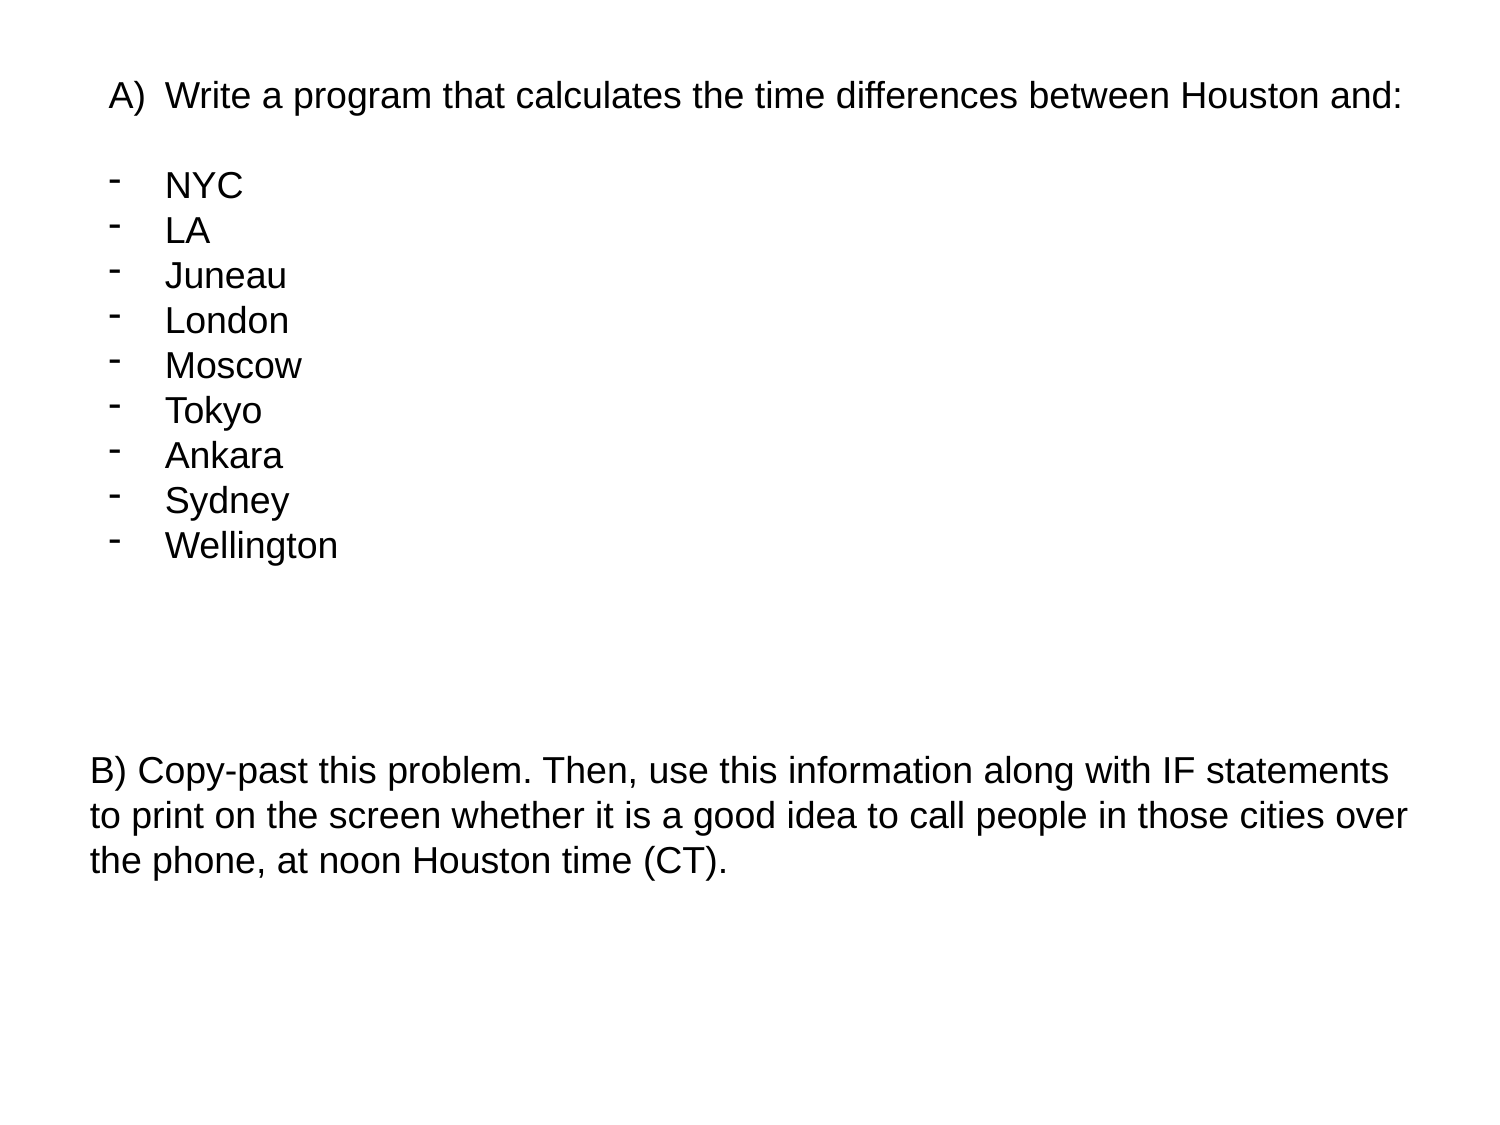

Write a program that calculates the time differences between Houston and:

NYC
LA
Juneau
London
Moscow
Tokyo
Ankara
Sydney
Wellington

B) Copy-past this problem. Then, use this information along with IF statements to print on the screen whether it is a good idea to call people in those cities over the phone, at noon Houston time (CT).